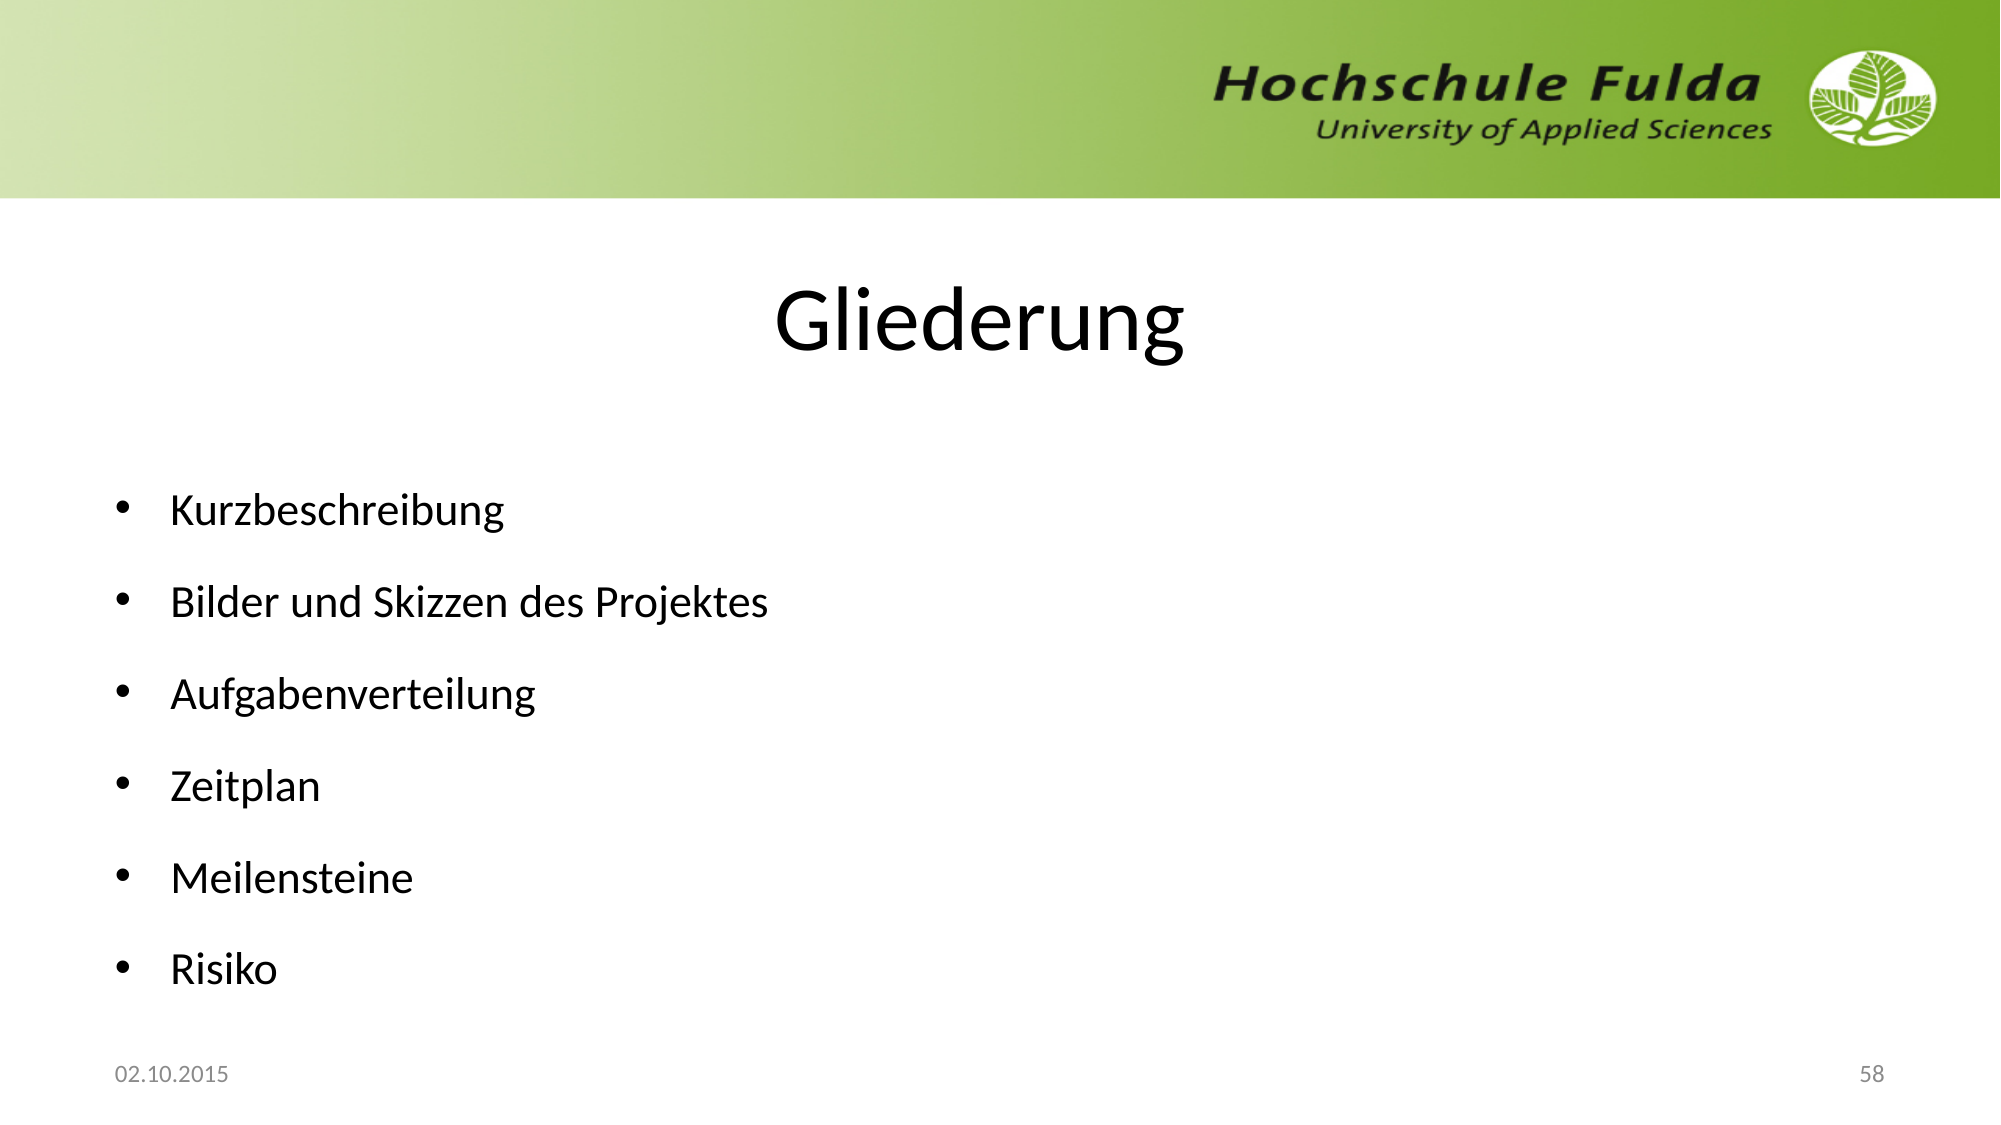

# Gliederung
Kurzbeschreibung
Bilder und Skizzen des Projektes
Aufgabenverteilung
Zeitplan
Meilensteine
Risiko
02.10.2015
58